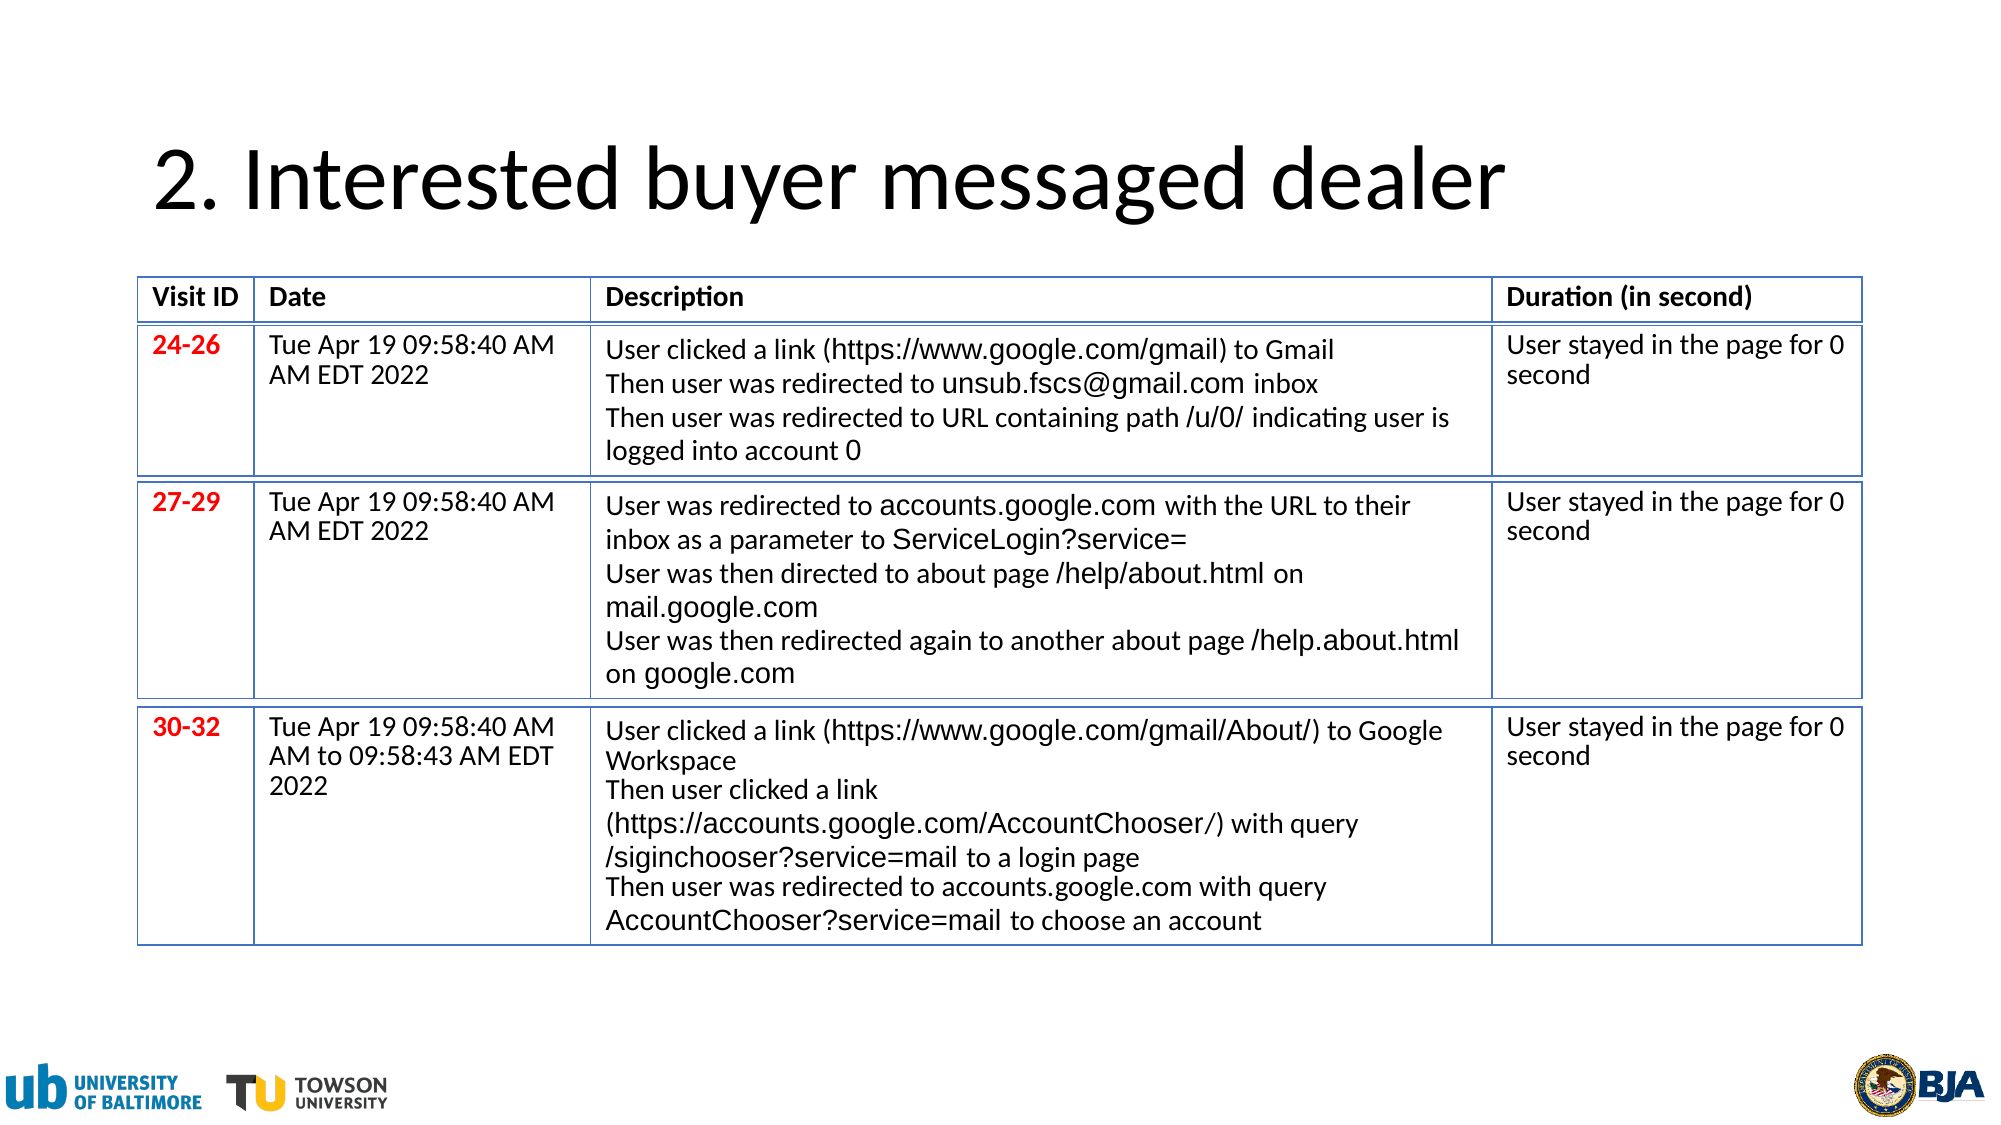

# 2. Interested buyer messaged dealer
| Visit ID | Date | Description | Duration (in second) |
| --- | --- | --- | --- |
| 24-26 | Tue Apr 19 09:58:40 AM AM EDT 2022 | User clicked a link (https://www.google.com/gmail) to Gmail Then user was redirected to unsub.fscs@gmail.com inbox Then user was redirected to URL containing path /u/0/ indicating user is logged into account 0 | User stayed in the page for 0 second |
| --- | --- | --- | --- |
| 27-29 | Tue Apr 19 09:58:40 AM AM EDT 2022 | User was redirected to accounts.google.com with the URL to their inbox as a parameter to ServiceLogin?service= User was then directed to about page /help/about.html on mail.google.com User was then redirected again to another about page /help.about.html on google.com | User stayed in the page for 0 second |
| --- | --- | --- | --- |
| 30-32 | Tue Apr 19 09:58:40 AM AM to 09:58:43 AM EDT 2022 | User clicked a link (https://www.google.com/gmail/About/) to Google Workspace Then user clicked a link (https://accounts.google.com/AccountChooser/) with query /siginchooser?service=mail to a login page Then user was redirected to accounts.google.com with query AccountChooser?service=mail to choose an account | User stayed in the page for 0 second |
| --- | --- | --- | --- |